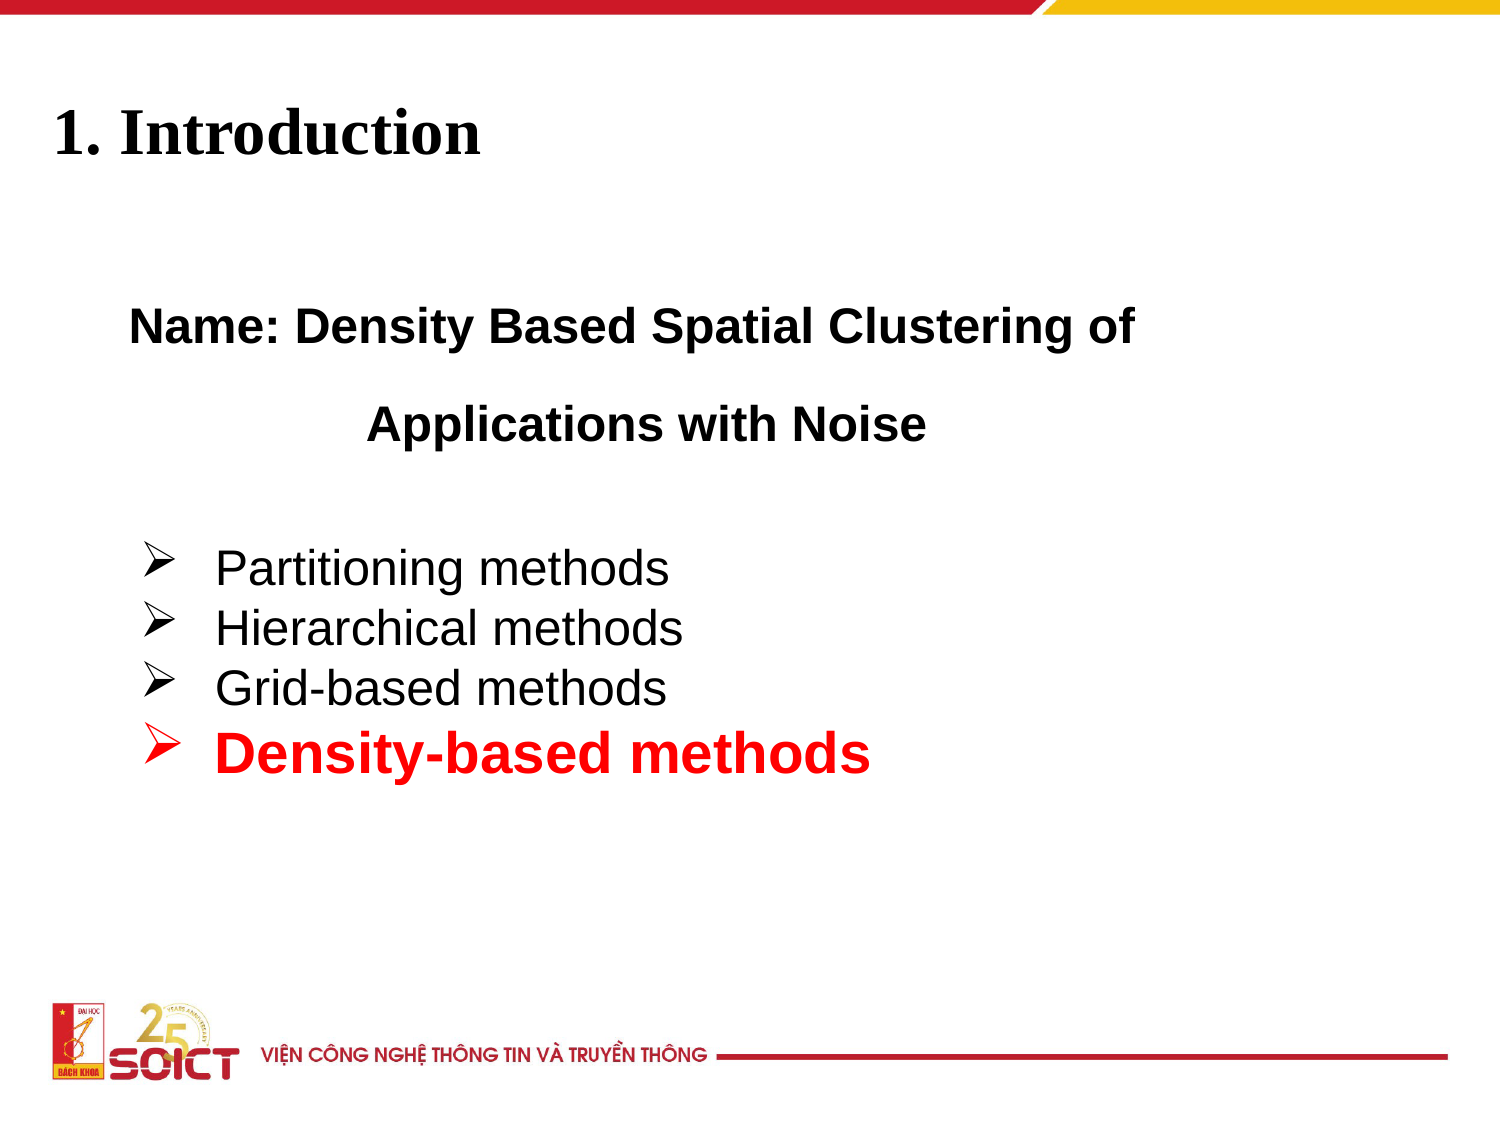

# 1. Introduction
Name: Density Based Spatial Clustering of Applications with Noise
Partitioning methods
Hierarchical methods
Grid-based methods
Density-based methods